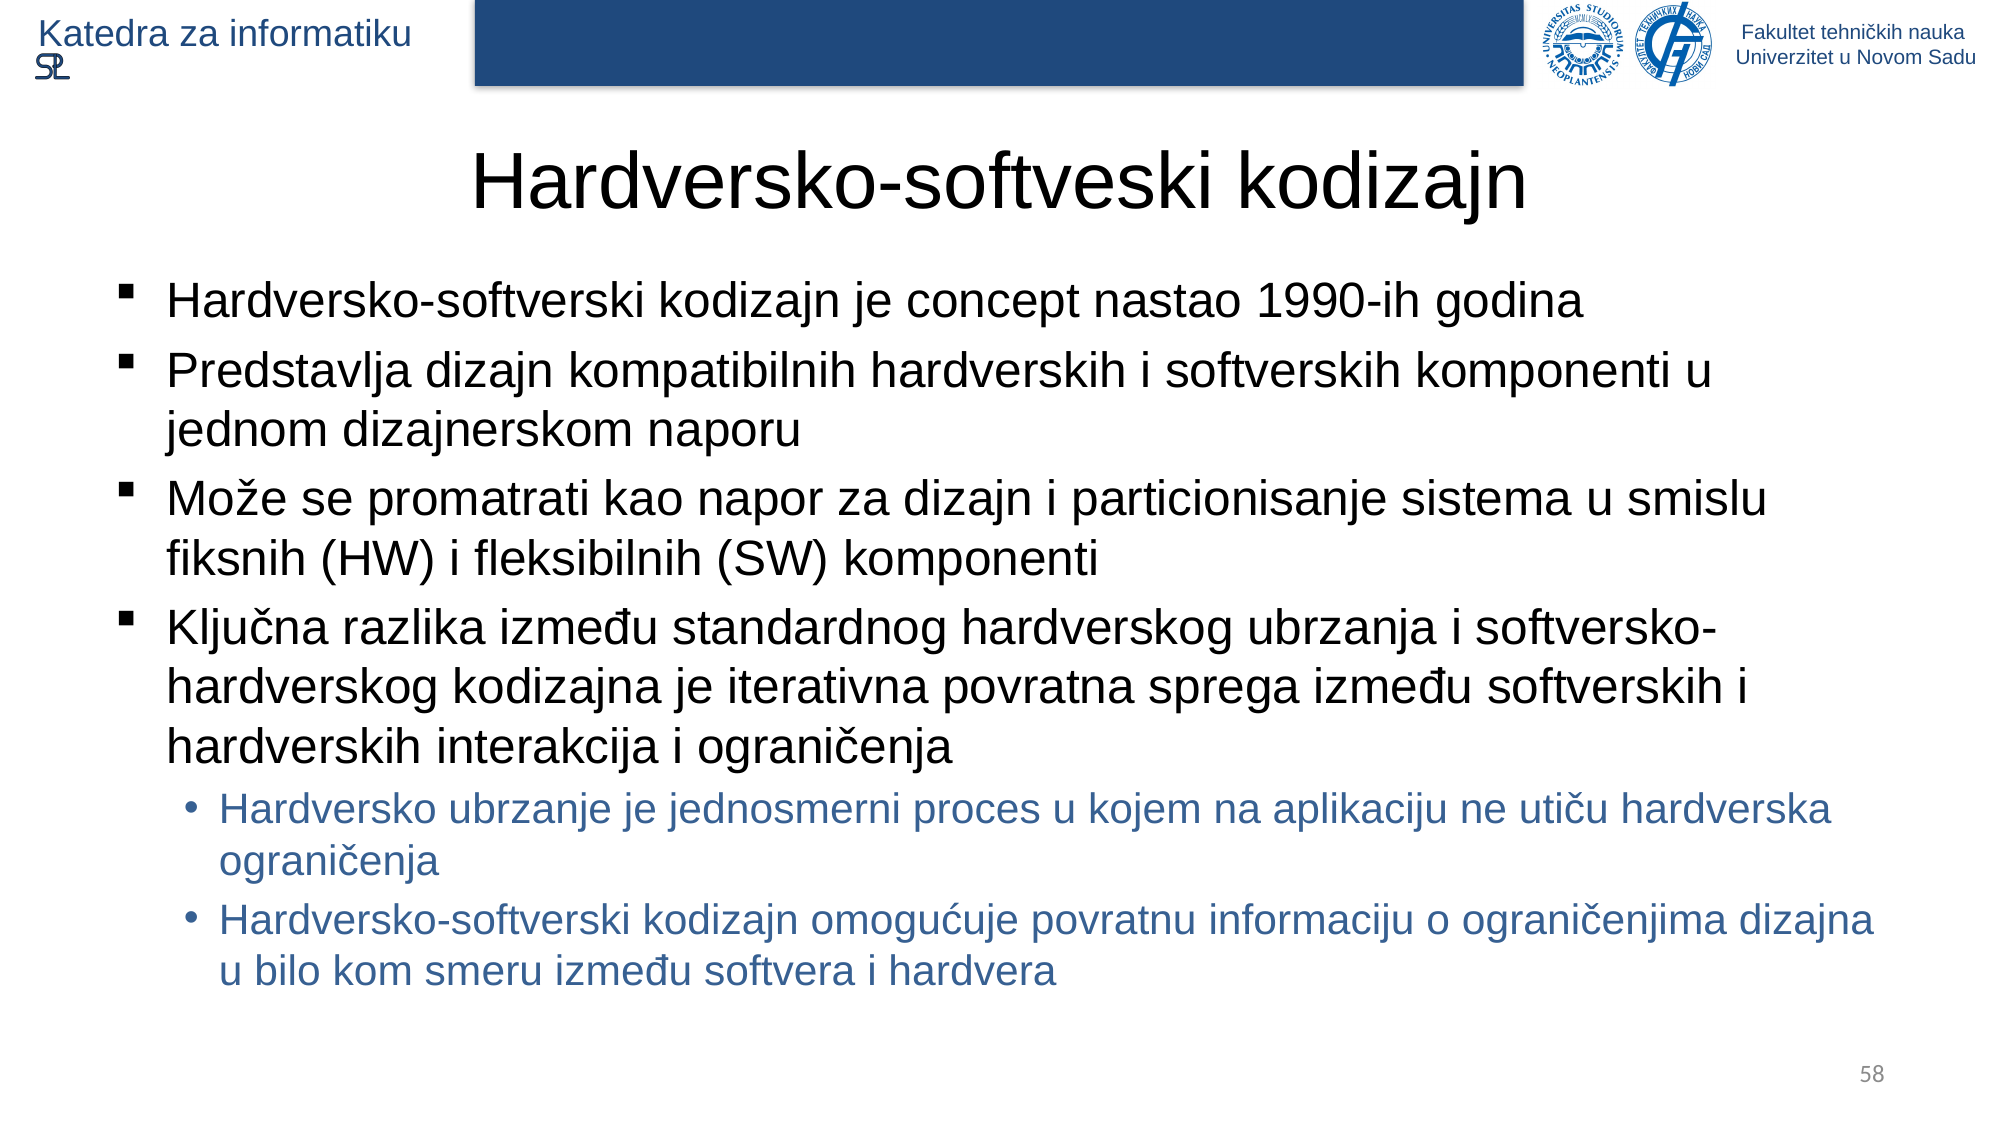

# Hardversko-softveski kodizajn
Hardversko-softverski kodizajn je concept nastao 1990-ih godina
Predstavlja dizajn kompatibilnih hardverskih i softverskih komponenti u jednom dizajnerskom naporu
Može se promatrati kao napor za dizajn i particionisanje sistema u smislu fiksnih (HW) i fleksibilnih (SW) komponenti
Ključna razlika između standardnog hardverskog ubrzanja i softversko-hardverskog kodizajna je iterativna povratna sprega između softverskih i hardverskih interakcija i ograničenja
Hardversko ubrzanje je jednosmerni proces u kojem na aplikaciju ne utiču hardverska ograničenja
Hardversko-softverski kodizajn omogućuje povratnu informaciju o ograničenjima dizajna u bilo kom smeru između softvera i hardvera
58